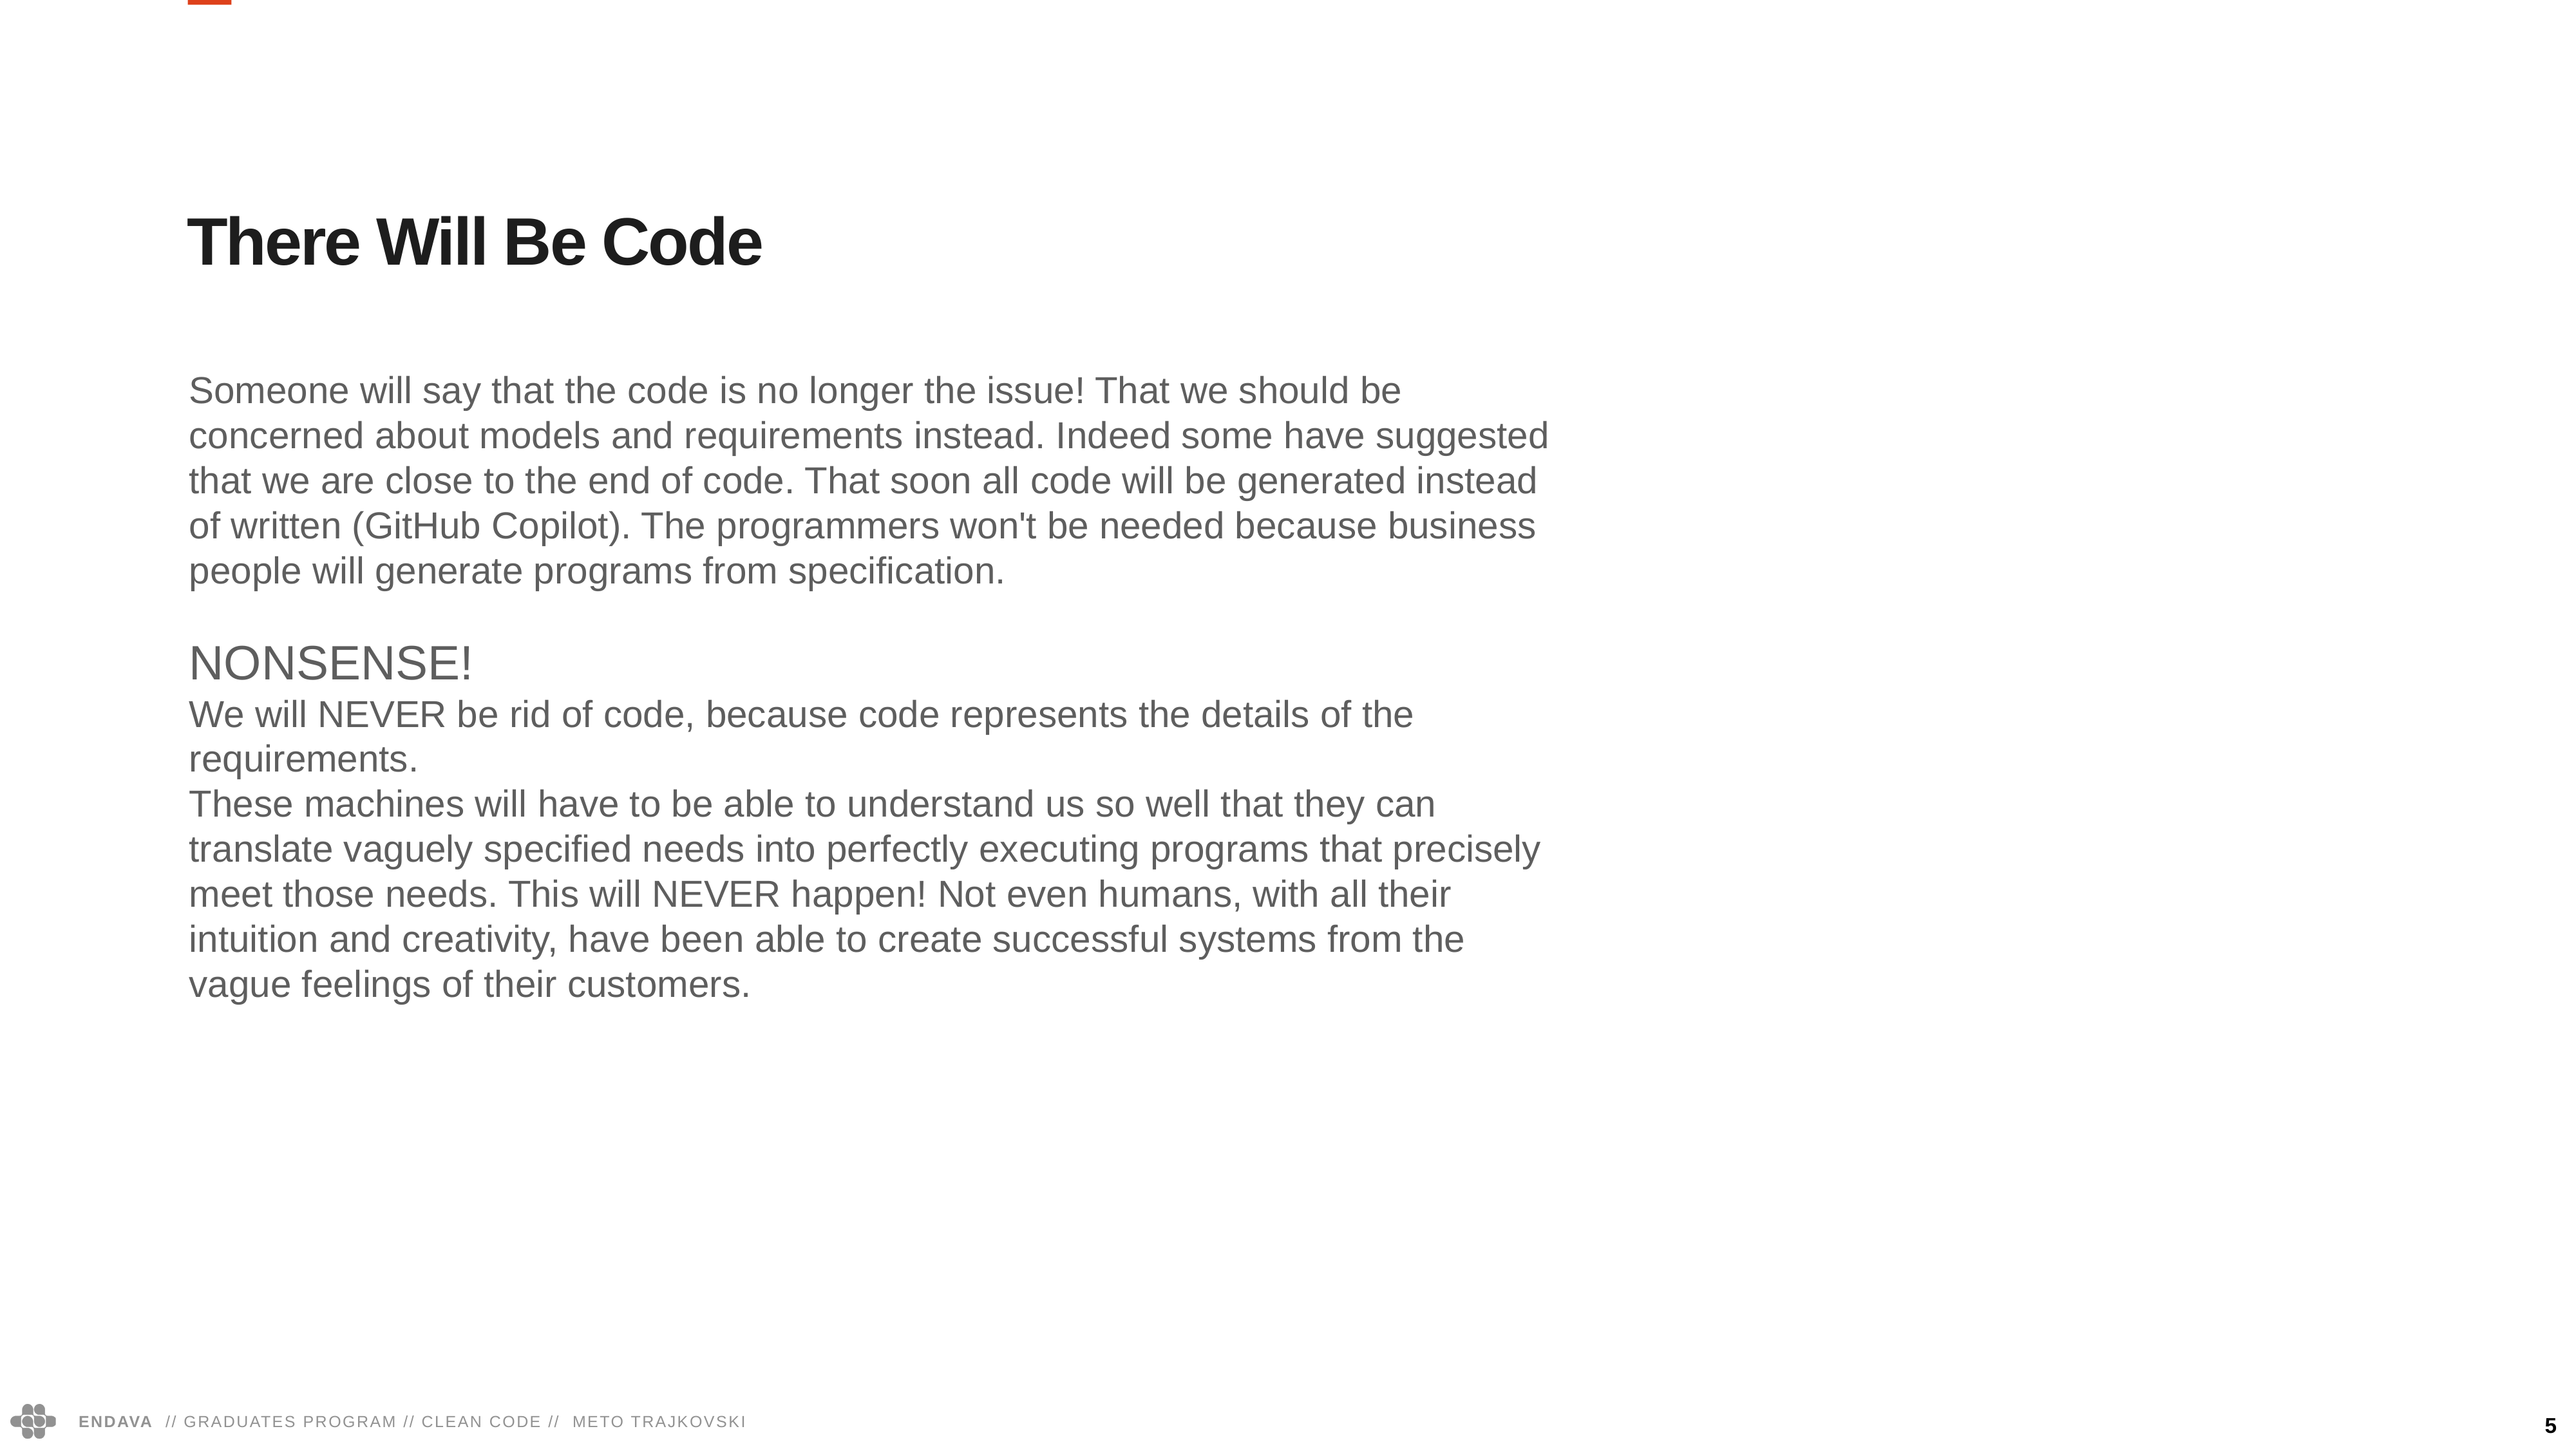

There Will Be Code
Someone will say that the code is no longer the issue! That we should be concerned about models and requirements instead. Indeed some have suggested that we are close to the end of code. That soon all code will be generated instead of written (GitHub Copilot). The programmers won't be needed because business people will generate programs from specification.
NONSENSE!
We will NEVER be rid of code, because code represents the details of the requirements.
These machines will have to be able to understand us so well that they can translate vaguely specified needs into perfectly executing programs that precisely meet those needs. This will NEVER happen! Not even humans, with all their intuition and creativity, have been able to create successful systems from the vague feelings of their customers.
5